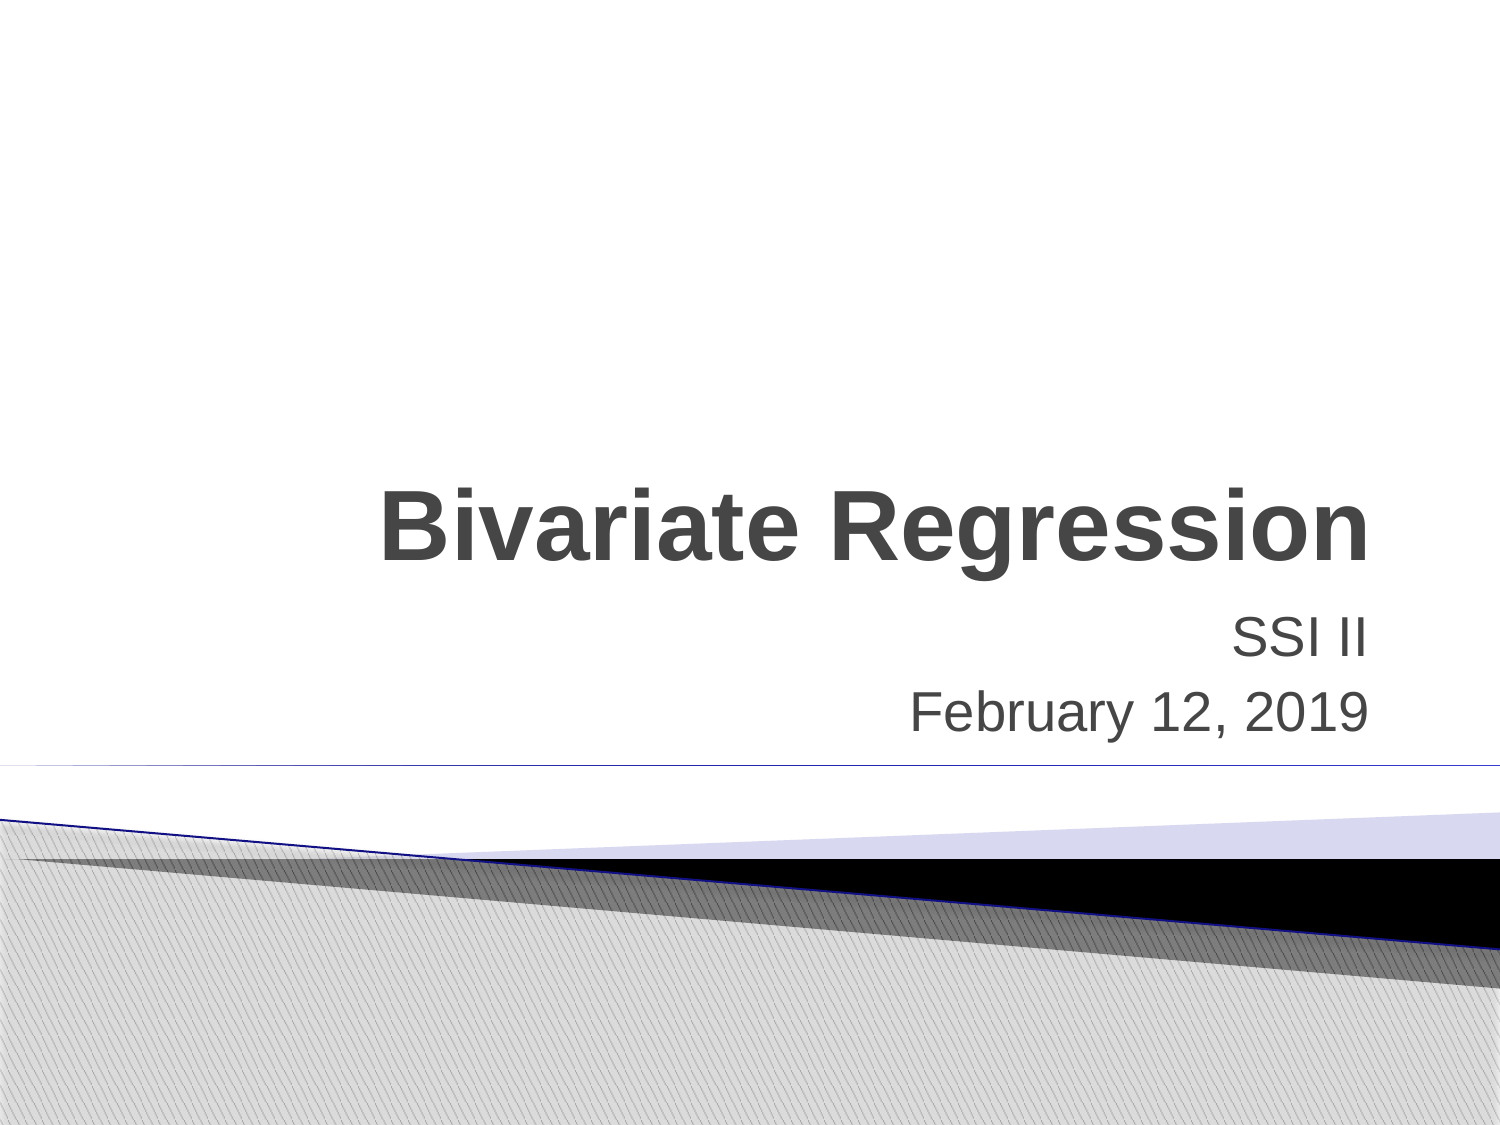

# Bivariate Regression
SSI II
February 12, 2019